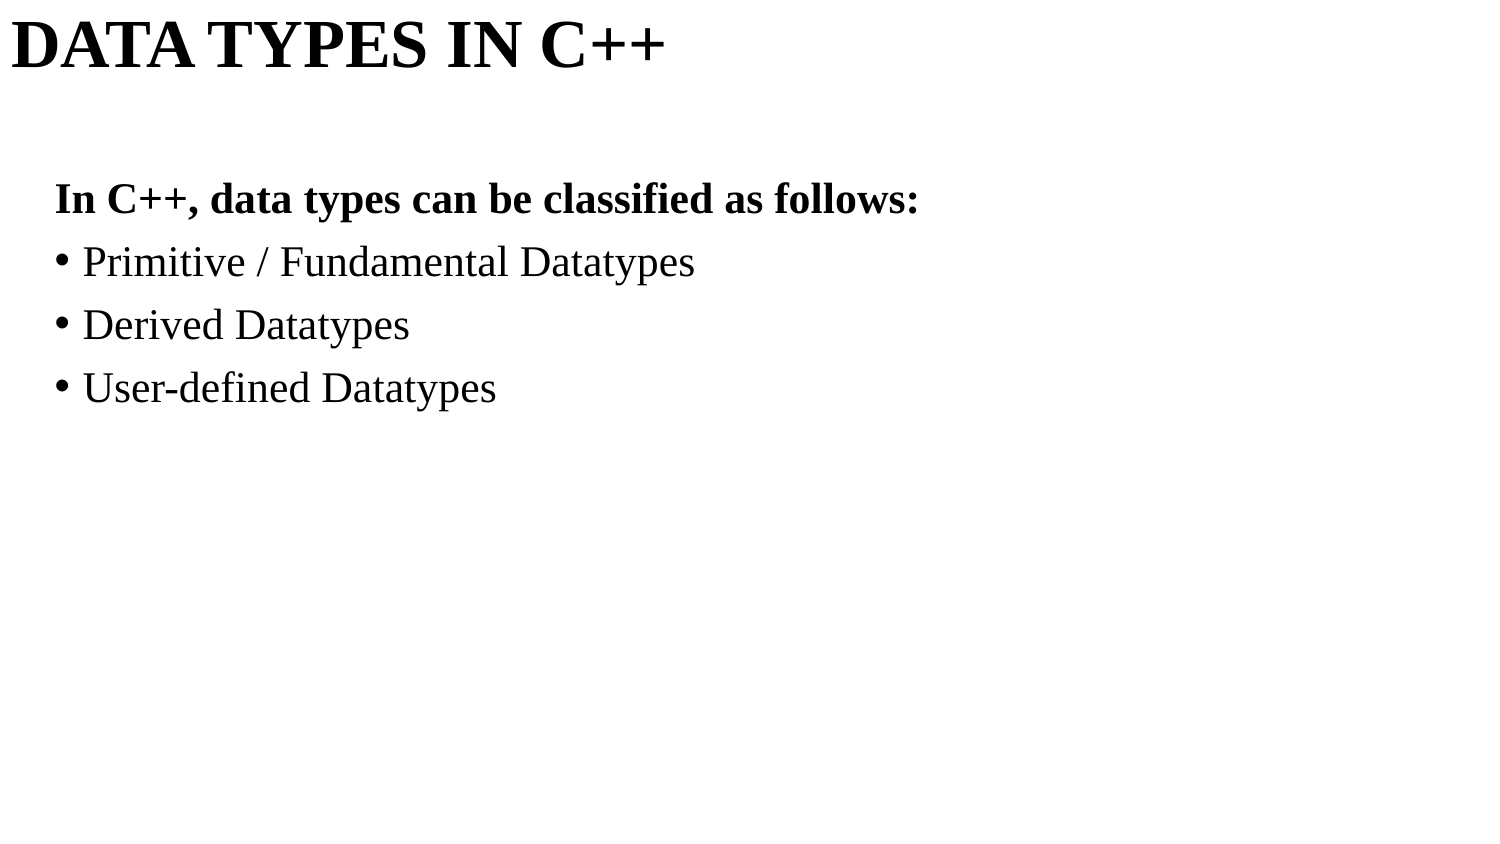

# DATA TYPES IN C++
In C++, data types can be classified as follows:
Primitive / Fundamental Datatypes
Derived Datatypes
User-defined Datatypes